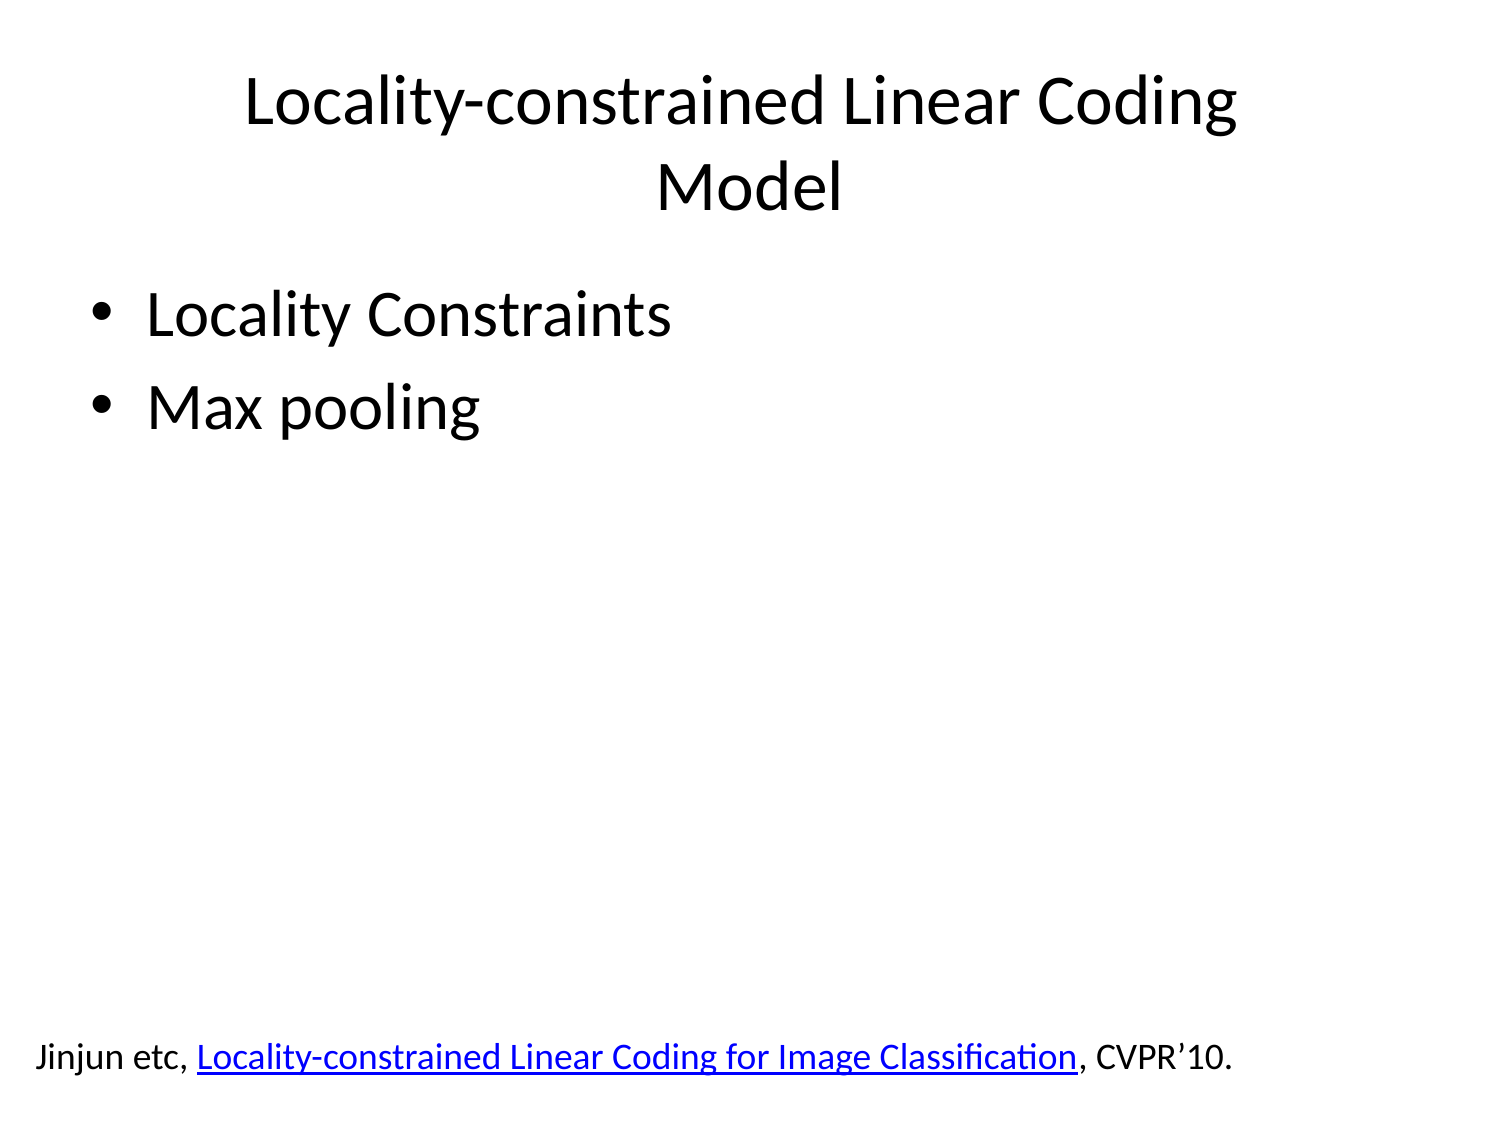

# Locality-constrained Linear Coding Model
Locality Constraints
Max pooling

Jinjun etc, Locality-constrained Linear Coding for Image Classification, CVPR’10.